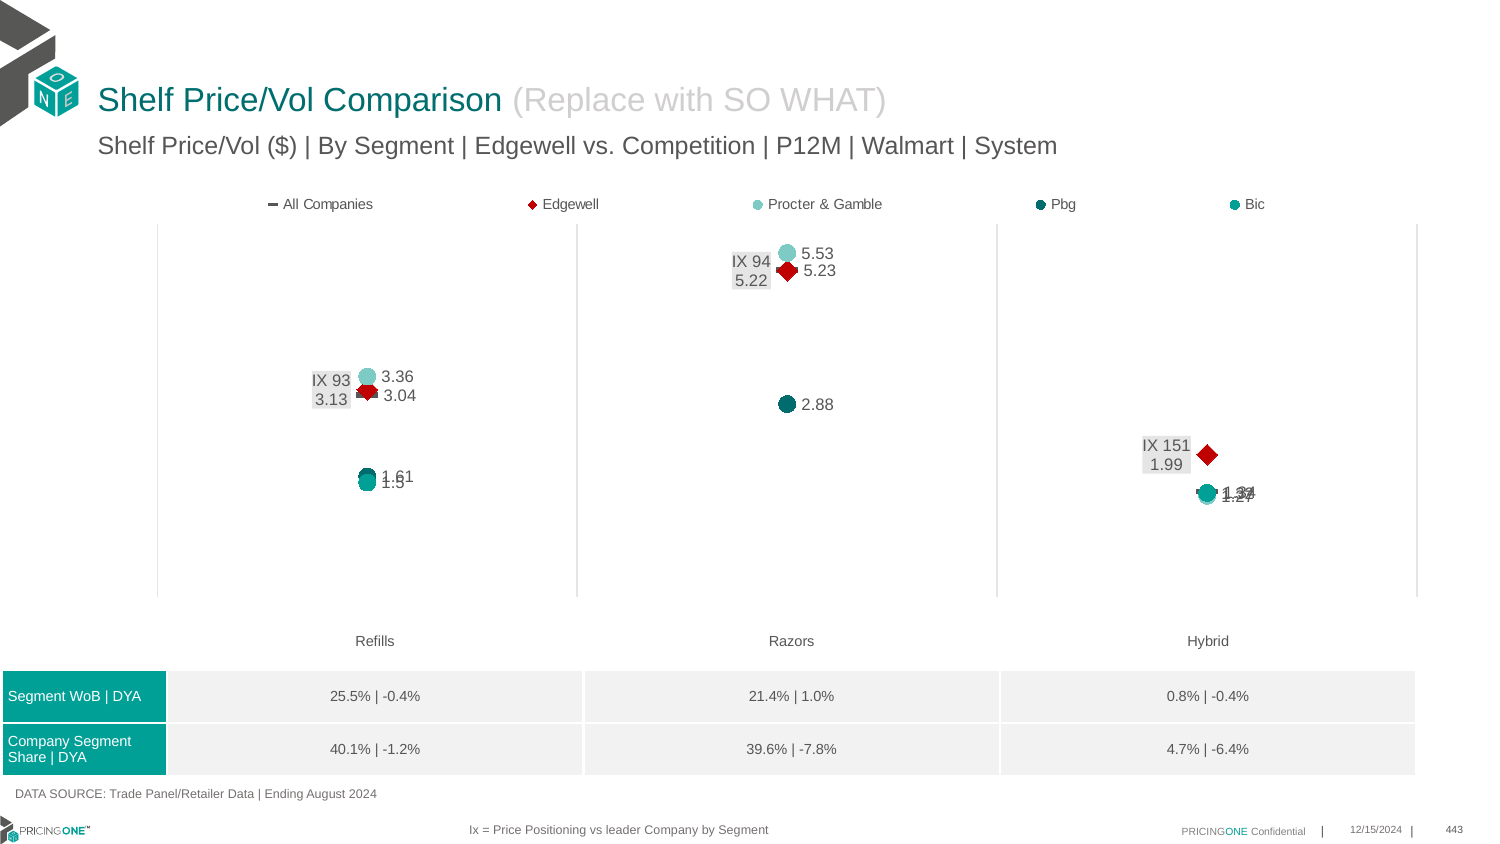

# Shelf Price/Vol Comparison (Replace with SO WHAT)
Shelf Price/Vol ($) | By Segment | Edgewell vs. Competition | P12M | Walmart | System

### Chart

| Category | All Companies | Edgewell | Procter & Gamble | Pbg | Bic |
|---|---|---|---|---|---|
| IX 93 | 3.04 | 3.13 | 3.36 | 1.61 | 1.5 |
| IX 94 | 5.23 | 5.22 | 5.53 | 2.88 | None |
| IX 151 | 1.34 | 1.99 | 1.27 | None | 1.32 |
|  | Refills | Razors | Hybrid |
| --- | --- | --- | --- |
| Segment WoB | DYA | 25.5% | -0.4% | 21.4% | 1.0% | 0.8% | -0.4% |
| Company Segment Share | DYA | 40.1% | -1.2% | 39.6% | -7.8% | 4.7% | -6.4% |
DATA SOURCE: Trade Panel/Retailer Data | Ending August 2024
Ix = Price Positioning vs leader Company by Segment
12/15/2024
443